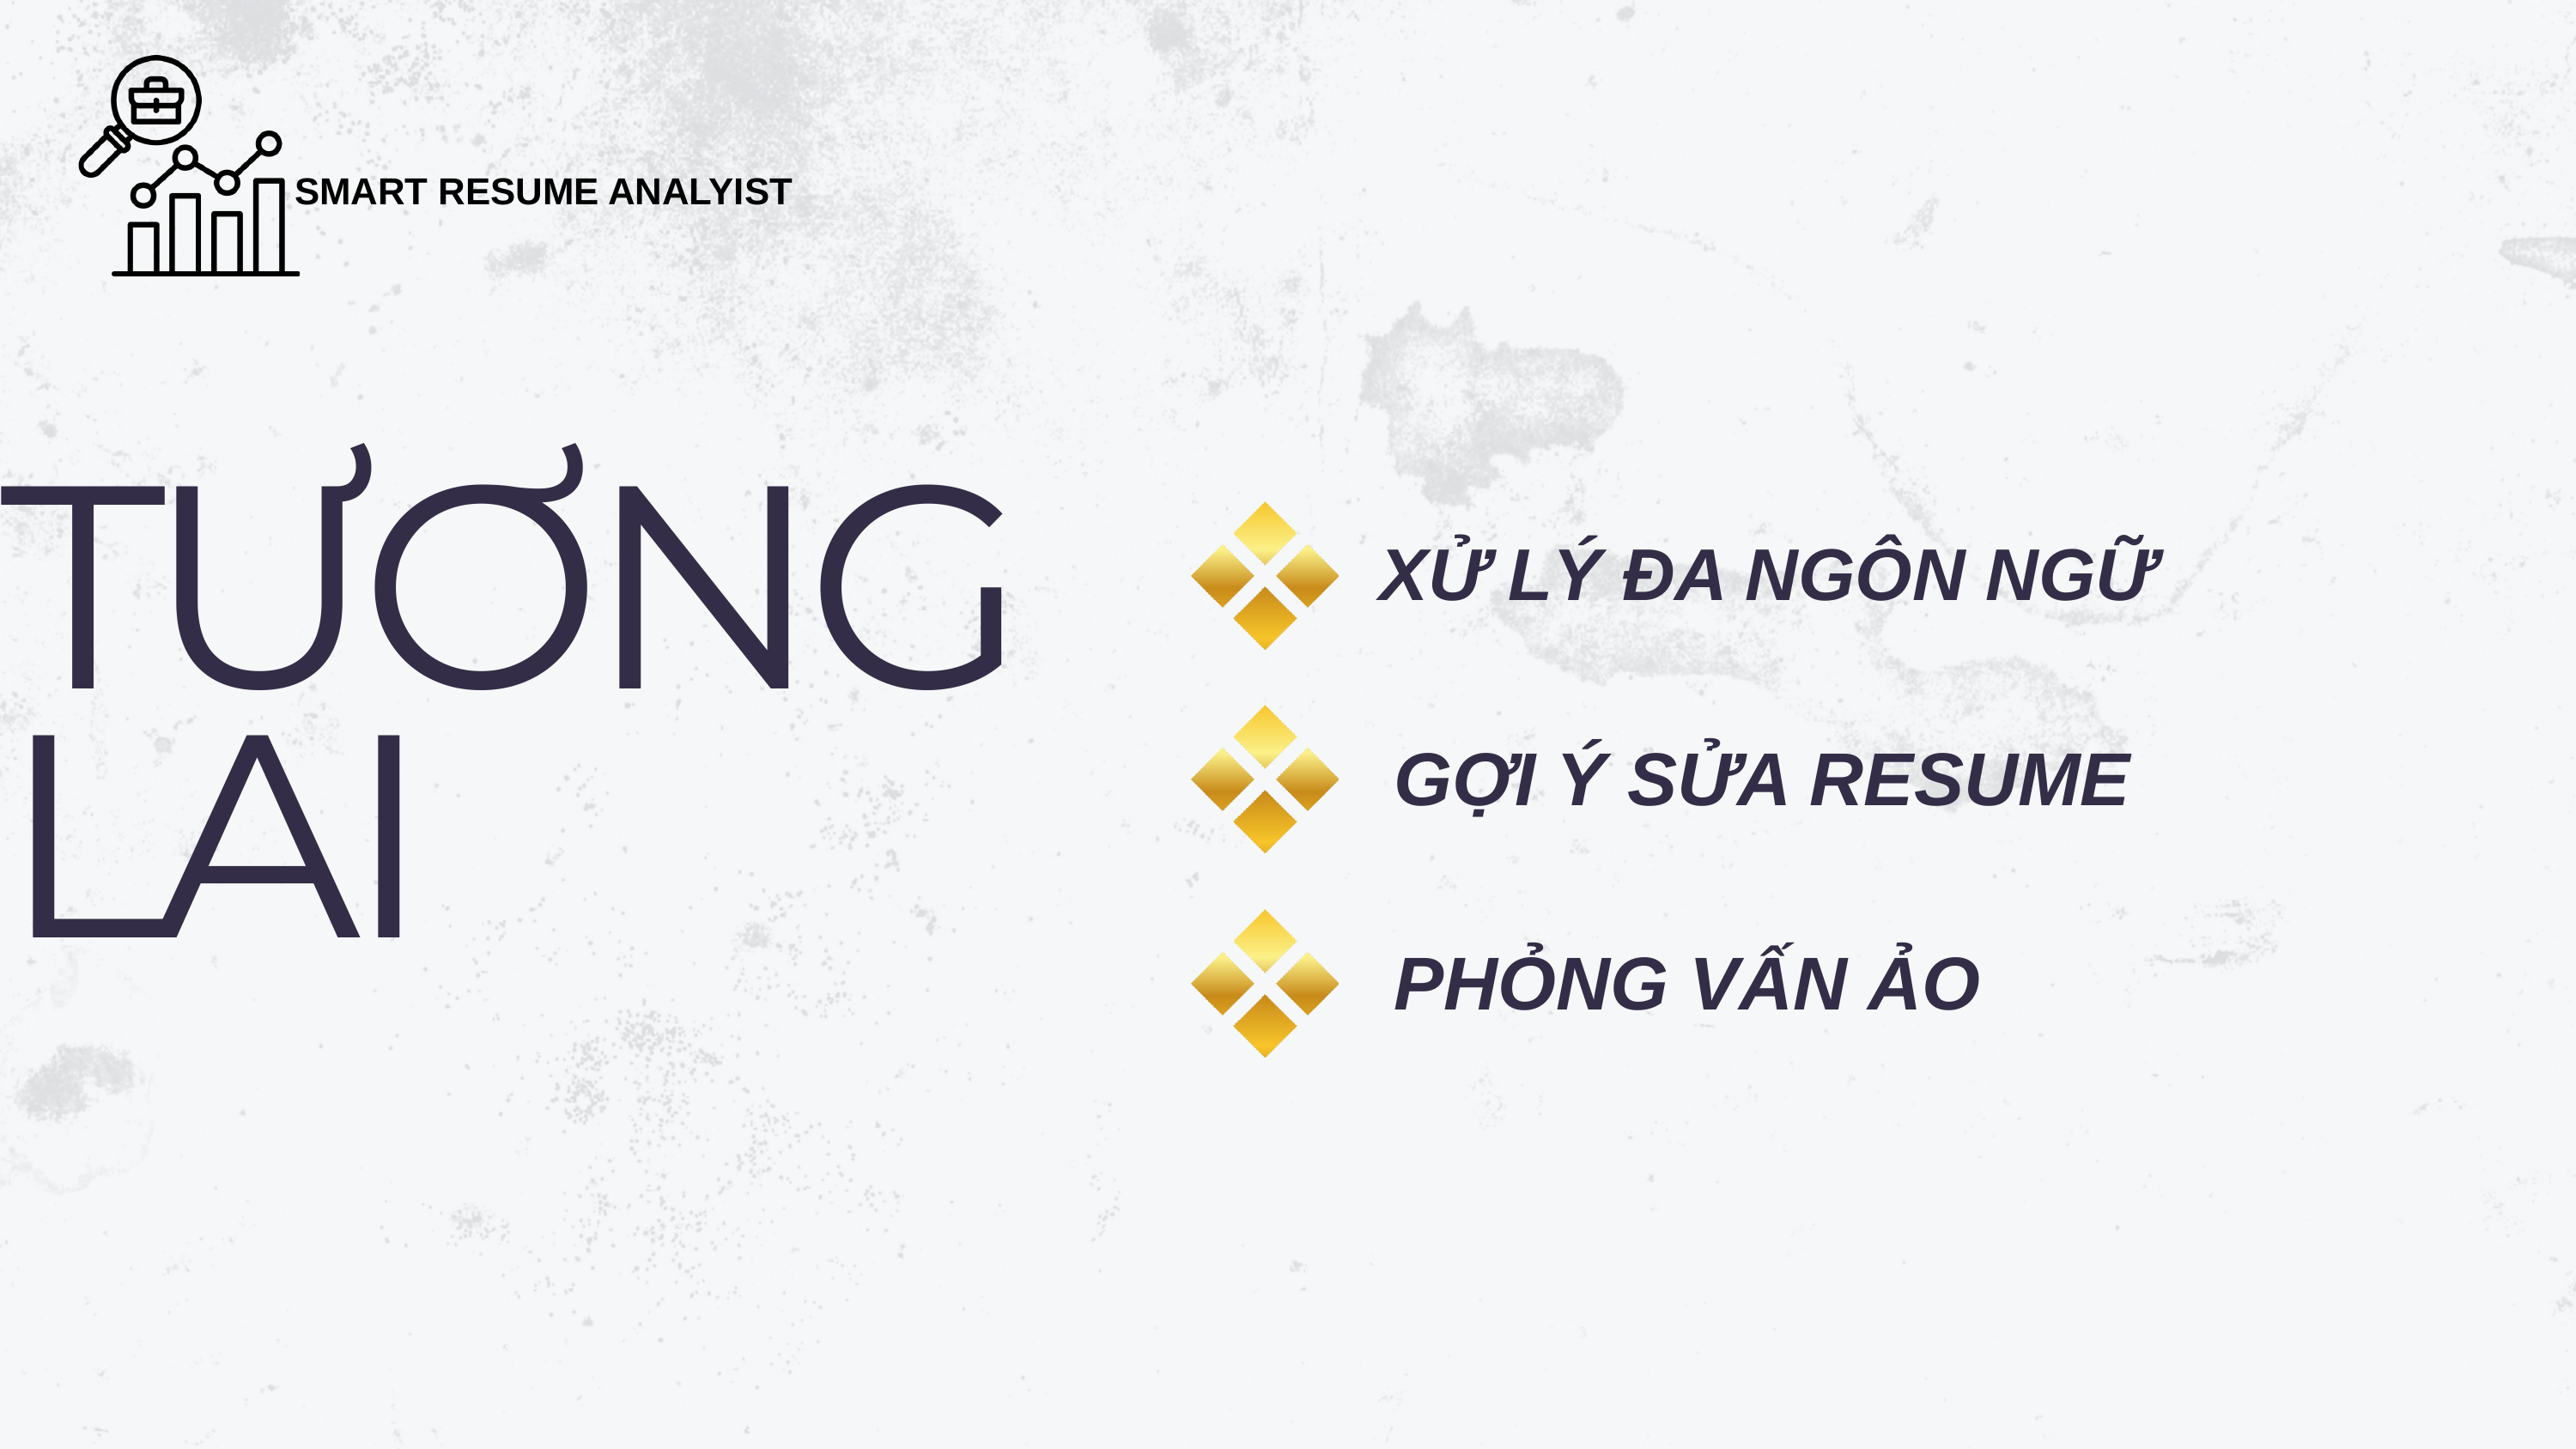

SMART RESUME ANALYIST
TƯƠNG LAI

  XỬ LÝ ĐA NGÔN NGỮ

GỢI Ý SỬA RESUME

PHỎNG VẤN ẢO